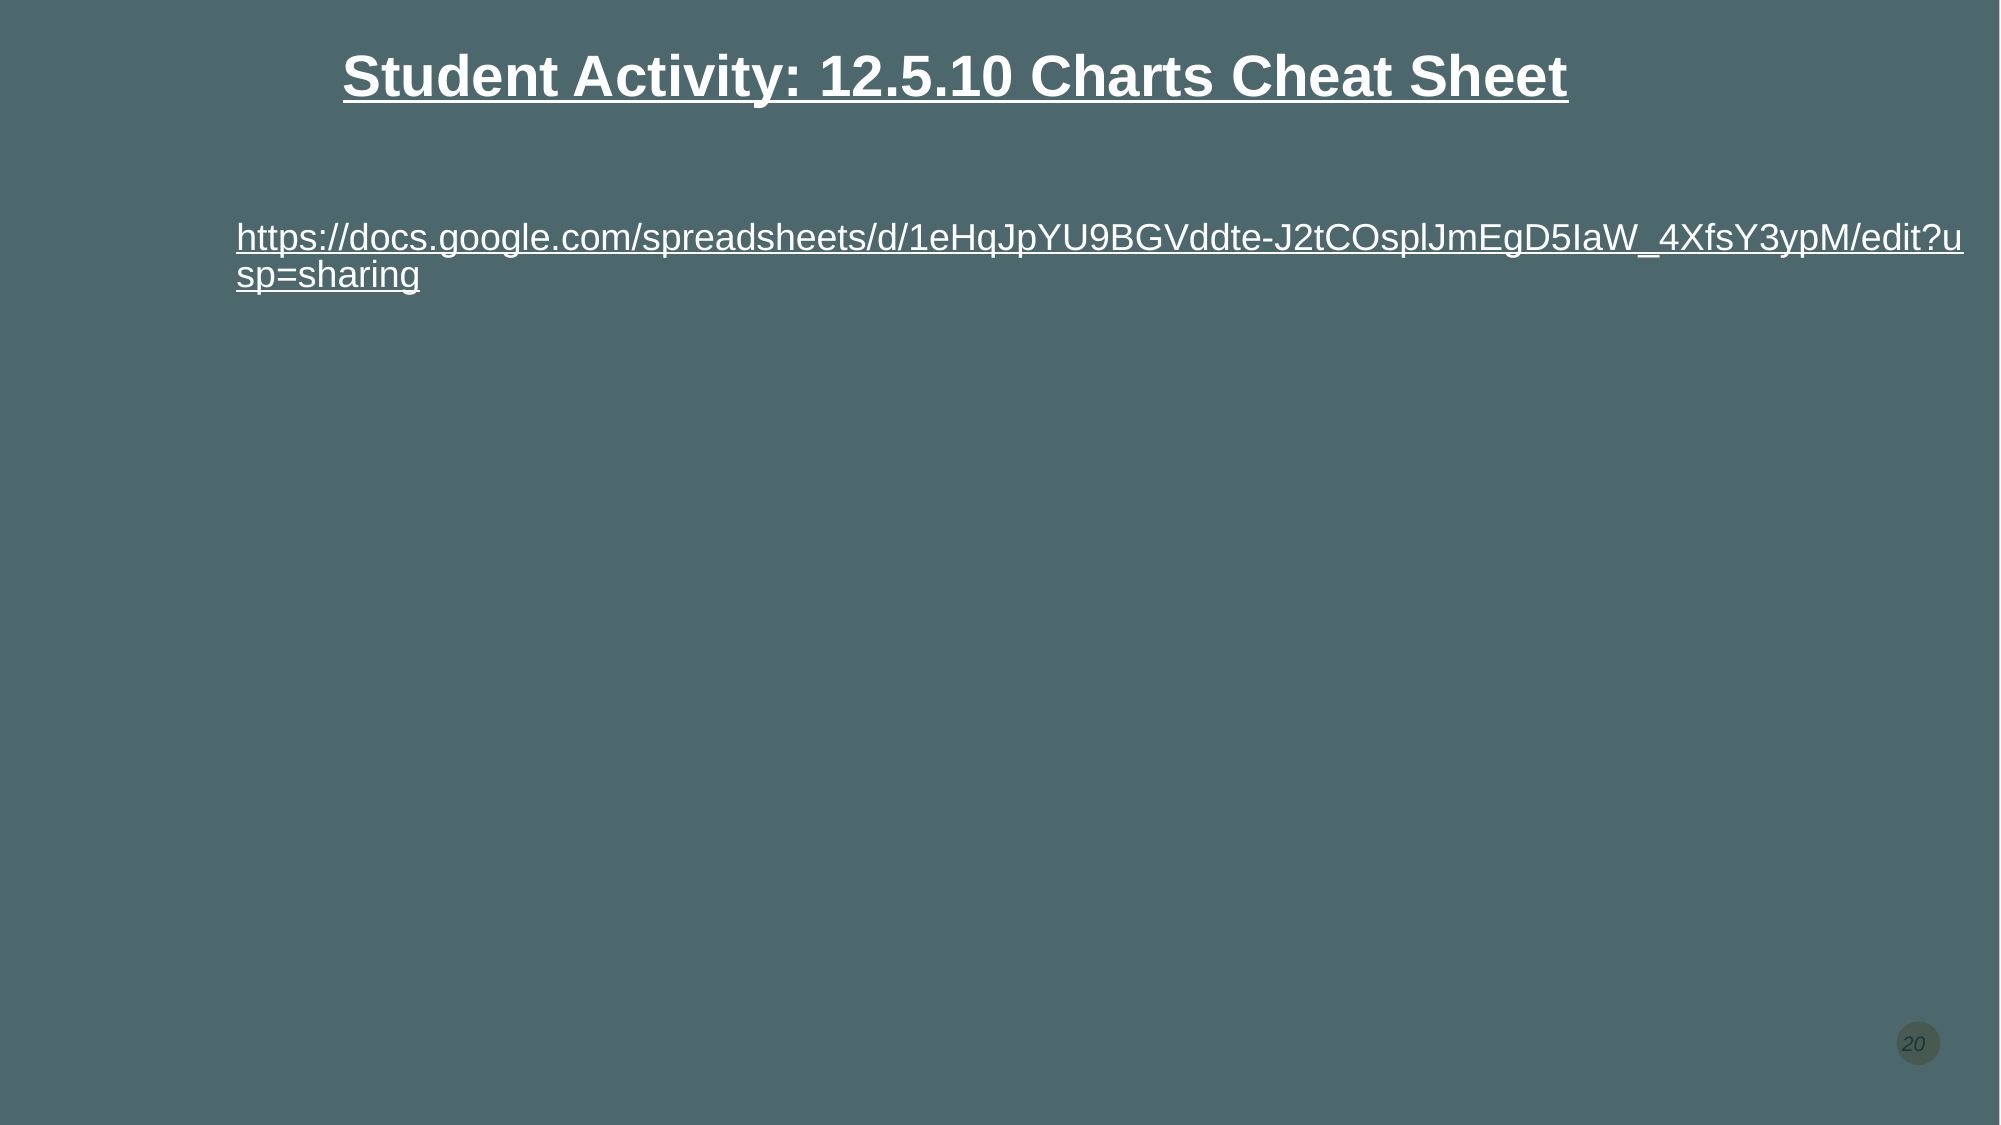

Student Activity: 12.5.10 Charts Cheat Sheet

https://docs.google.com/spreadsheets/d/1eHqJpYU9BGVddte-J2tCOsplJmEgD5IaW_4XfsY3ypM/edit?usp=sharing

20